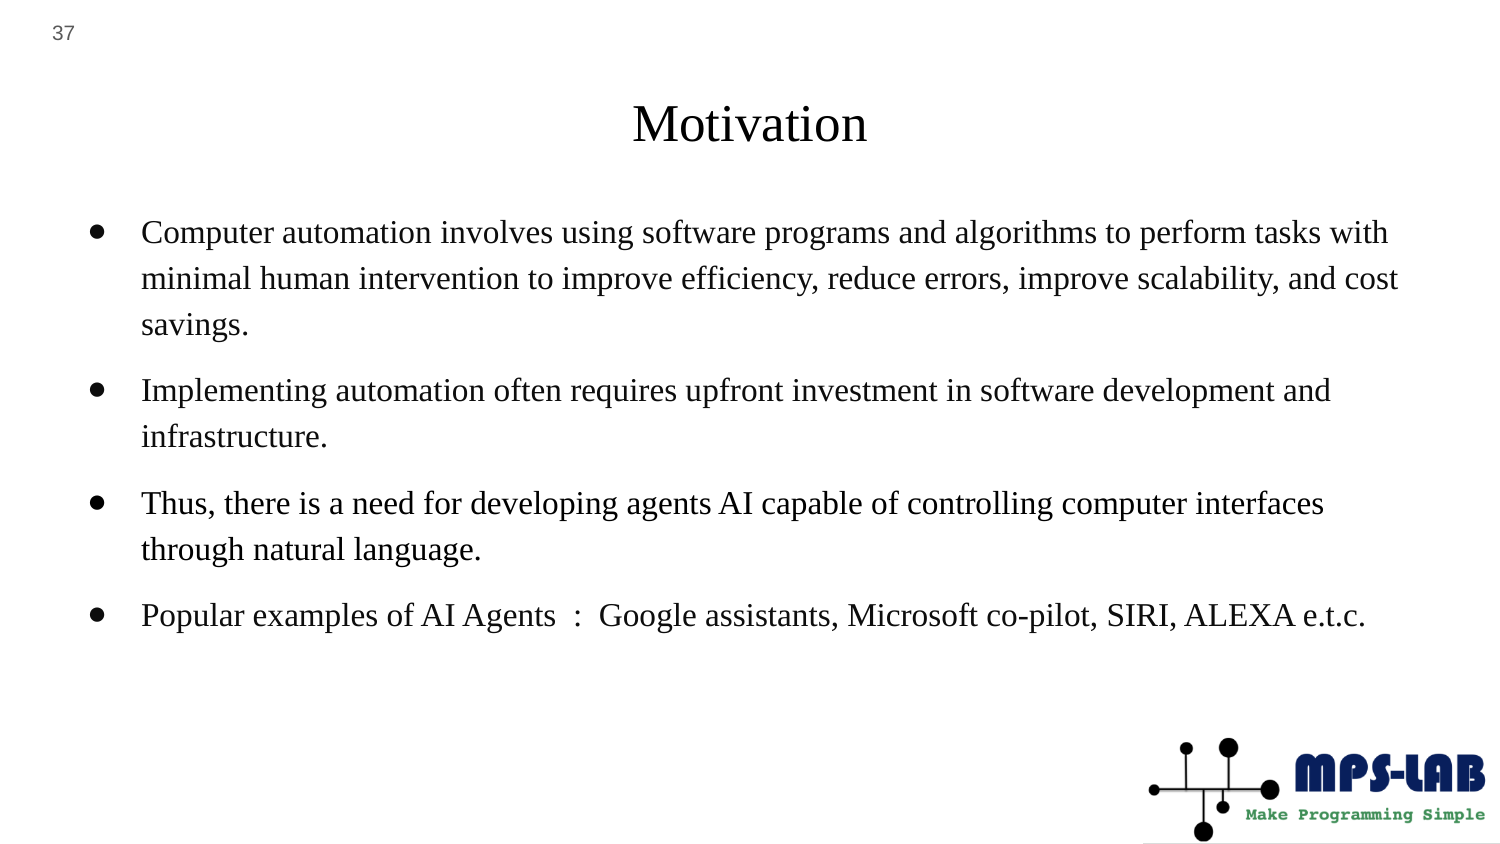

37
# Motivation
Computer automation involves using software programs and algorithms to perform tasks with minimal human intervention to improve efficiency, reduce errors, improve scalability, and cost savings.
Implementing automation often requires upfront investment in software development and infrastructure.
Thus, there is a need for developing agents AI capable of controlling computer interfaces through natural language.
Popular examples of AI Agents  :  Google assistants, Microsoft co-pilot, SIRI, ALEXA e.t.c.